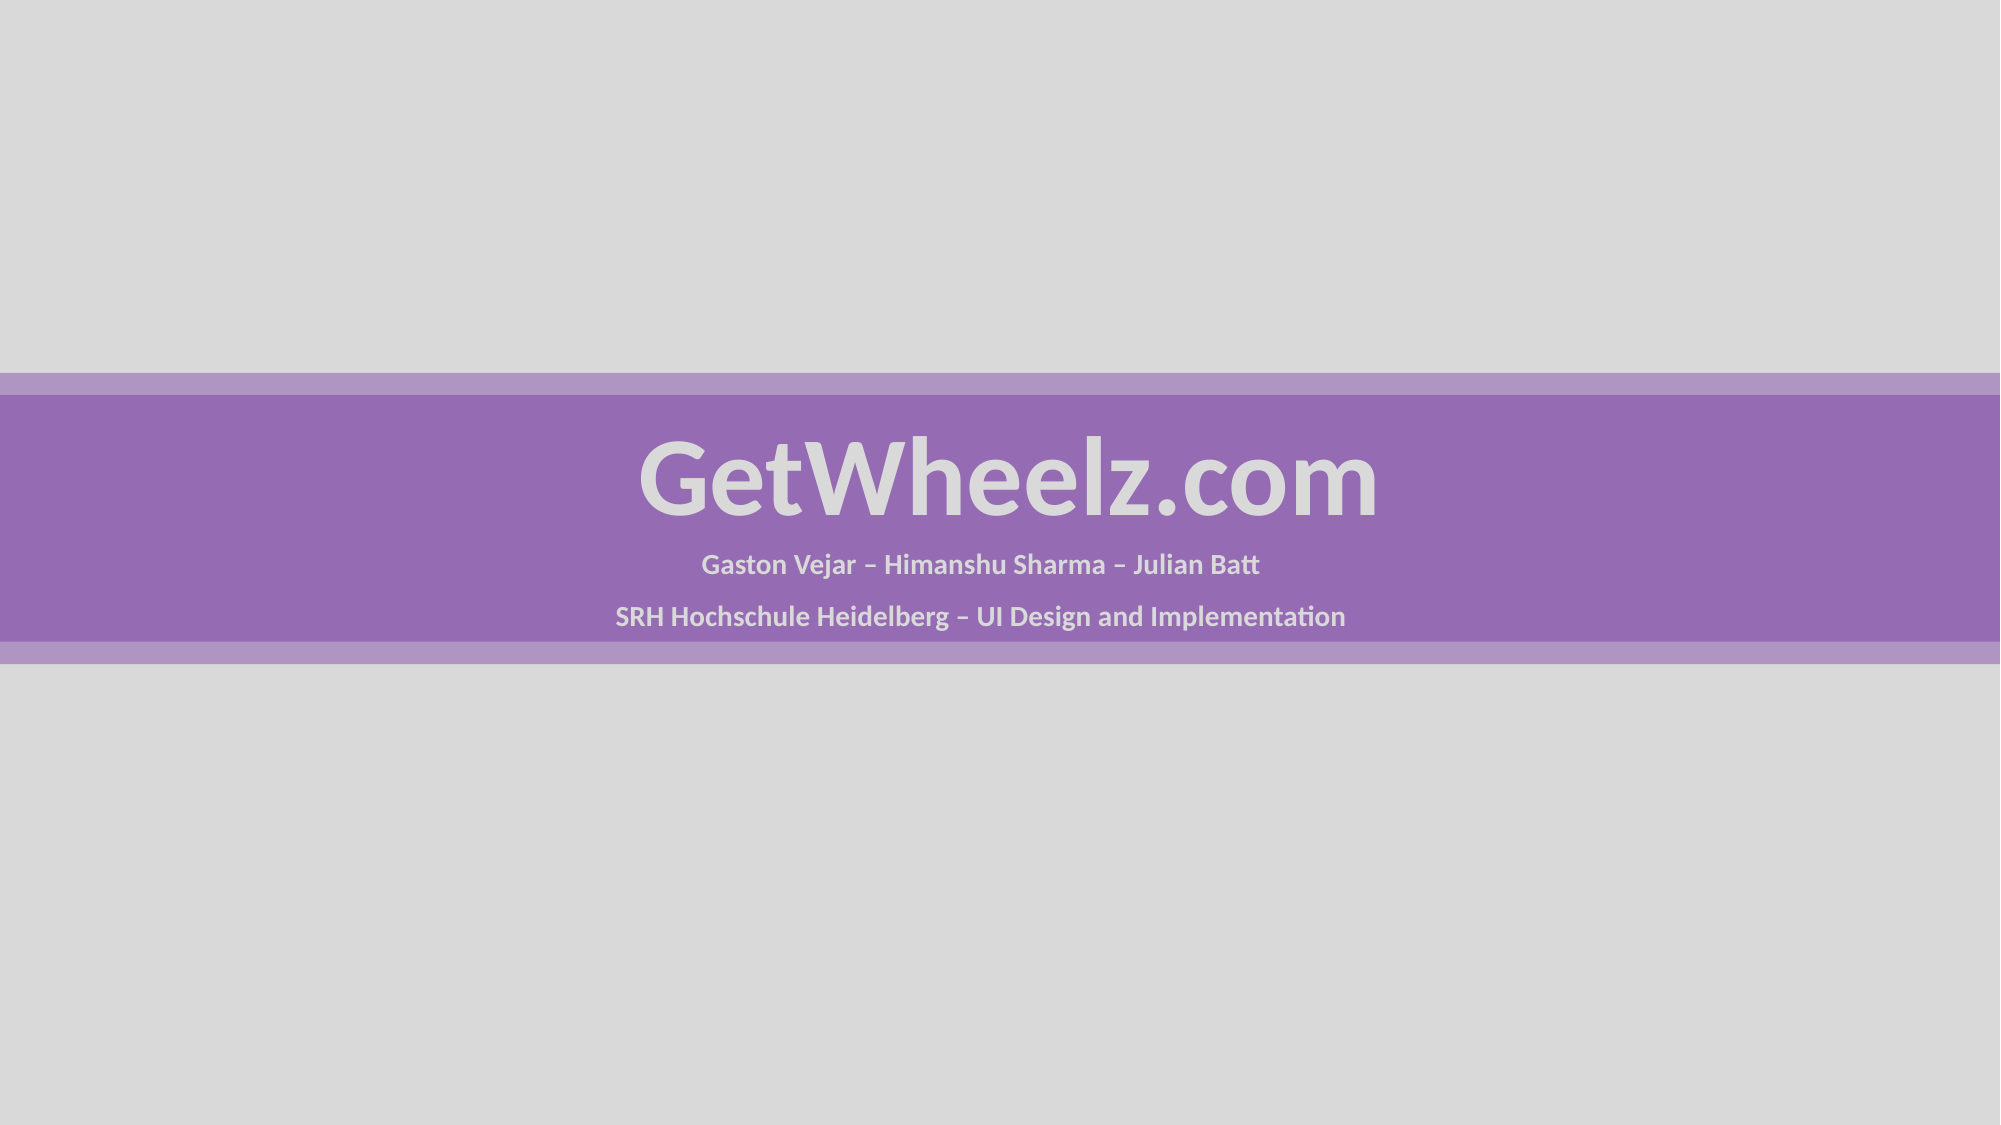

GetWheelz.com
Gaston Vejar – Himanshu Sharma – Julian Batt
SRH Hochschule Heidelberg – UI Design and Implementation